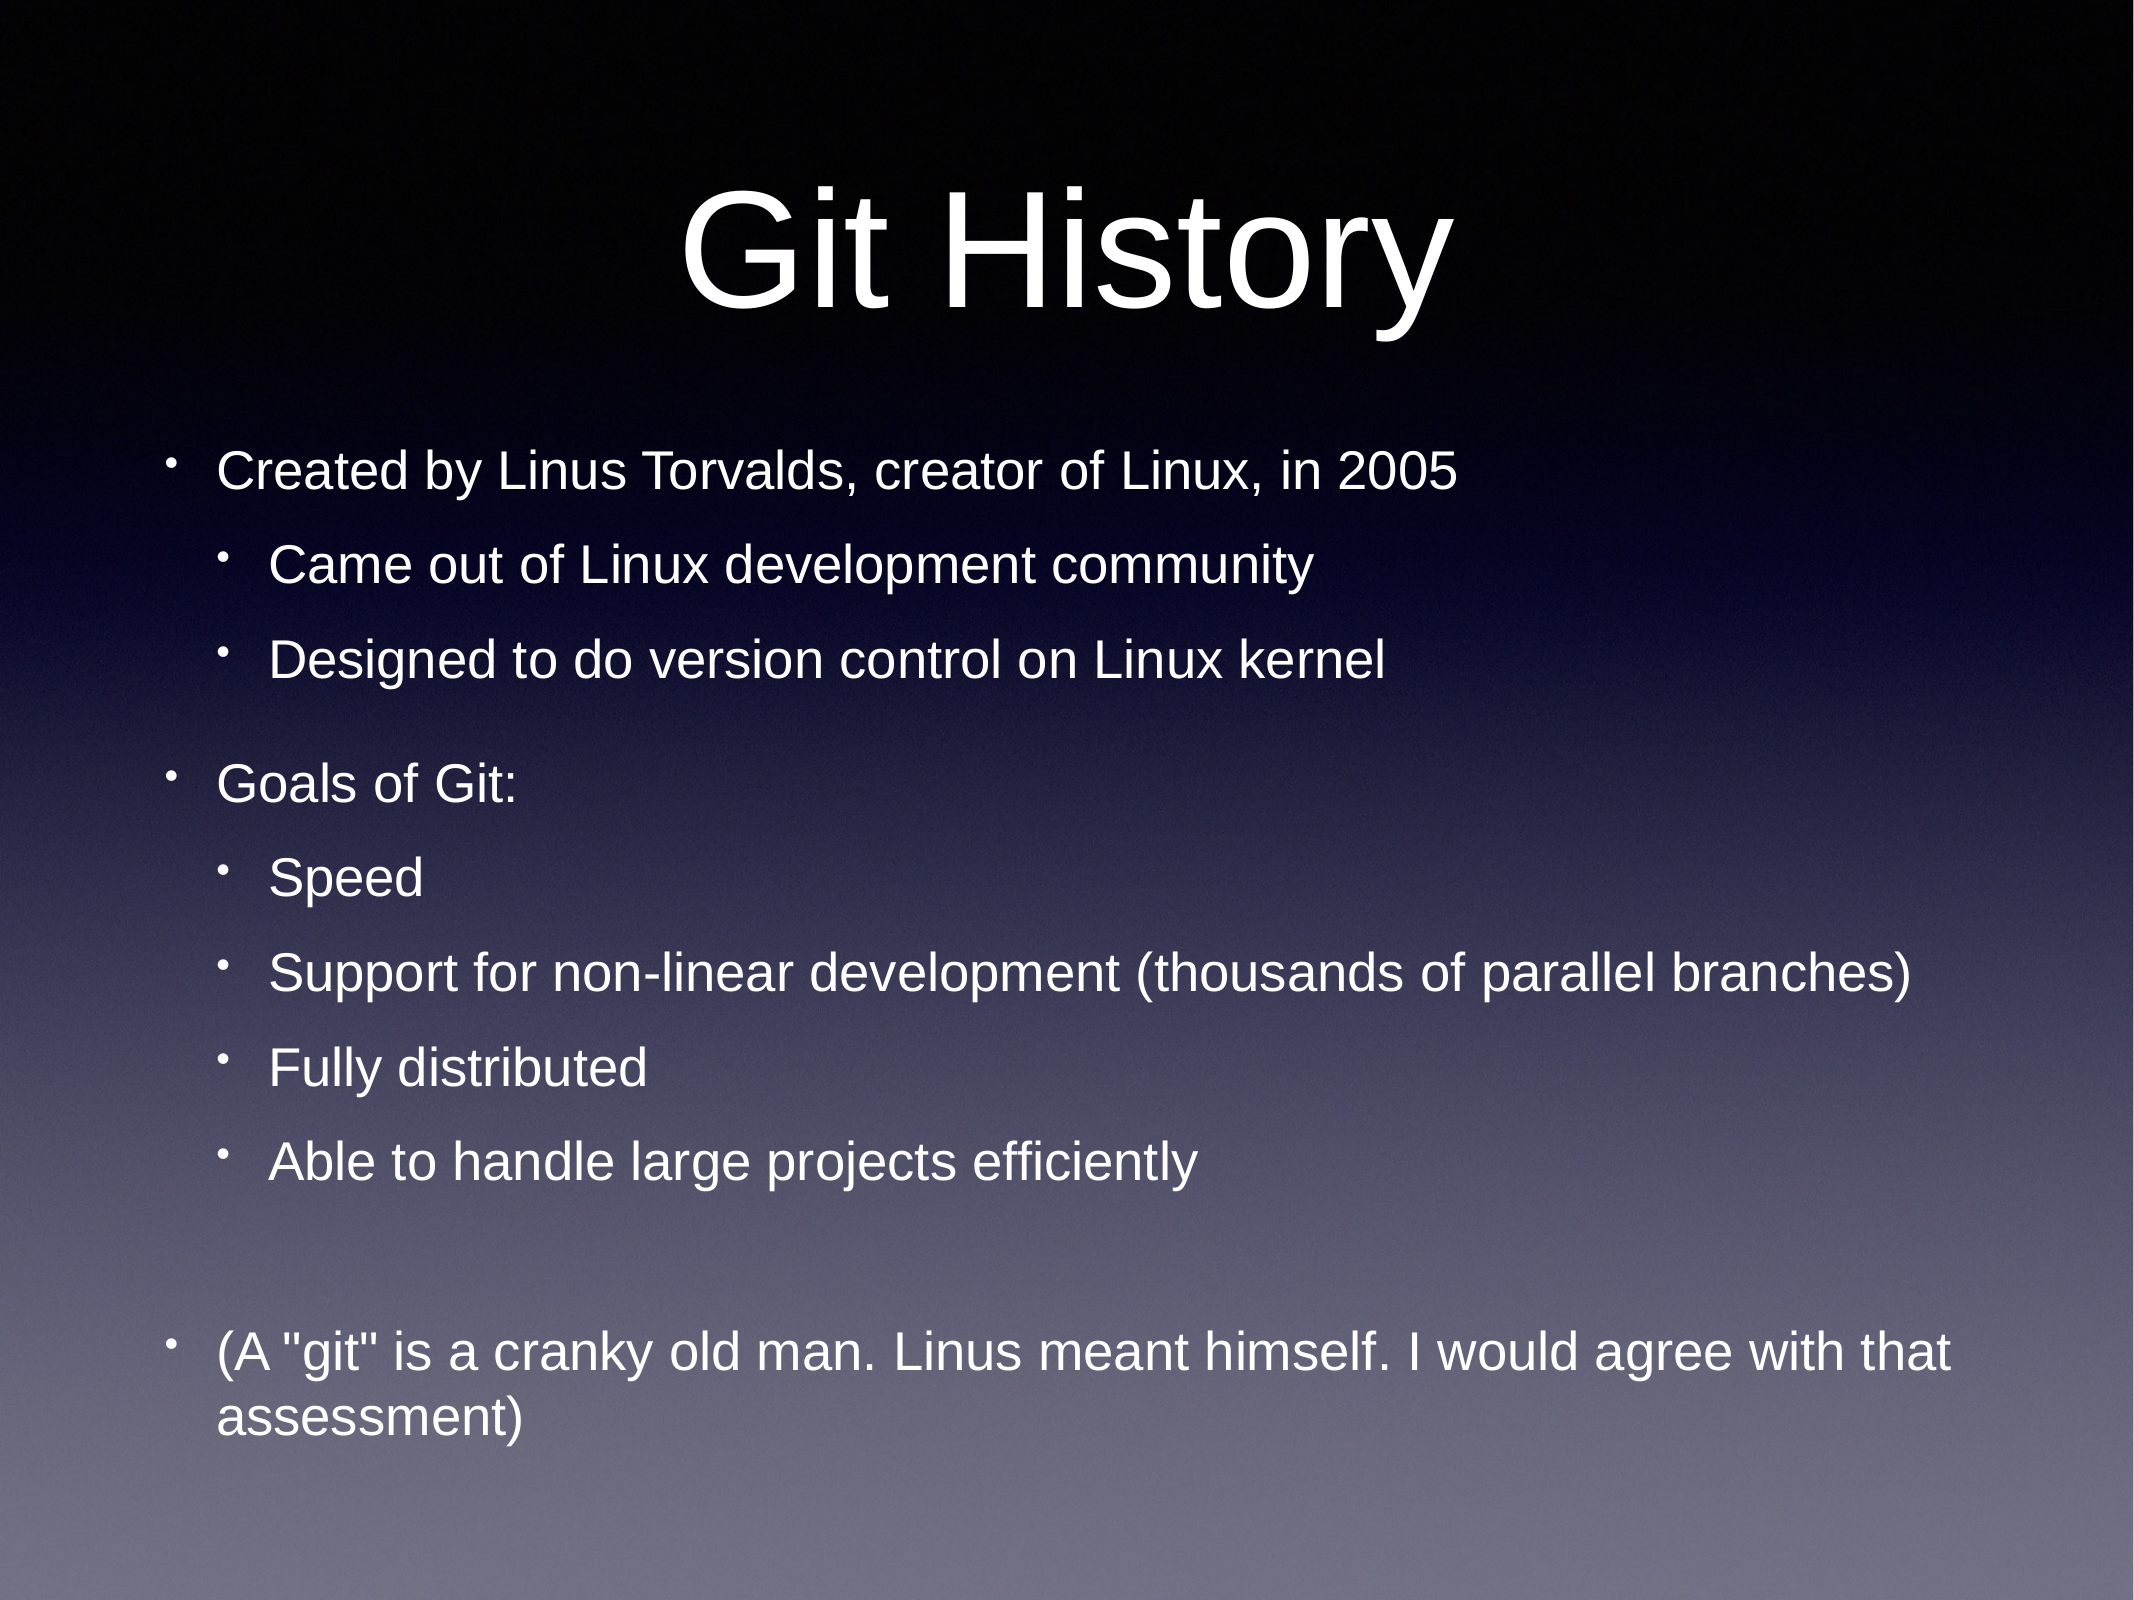

# Git History
Created by Linus Torvalds, creator of Linux, in 2005
Came out of Linux development community
Designed to do version control on Linux kernel
Goals of Git:
Speed
Support for non-linear development (thousands of parallel branches)
Fully distributed
Able to handle large projects efficiently

(A "git" is a cranky old man. Linus meant himself. I would agree with that assessment)